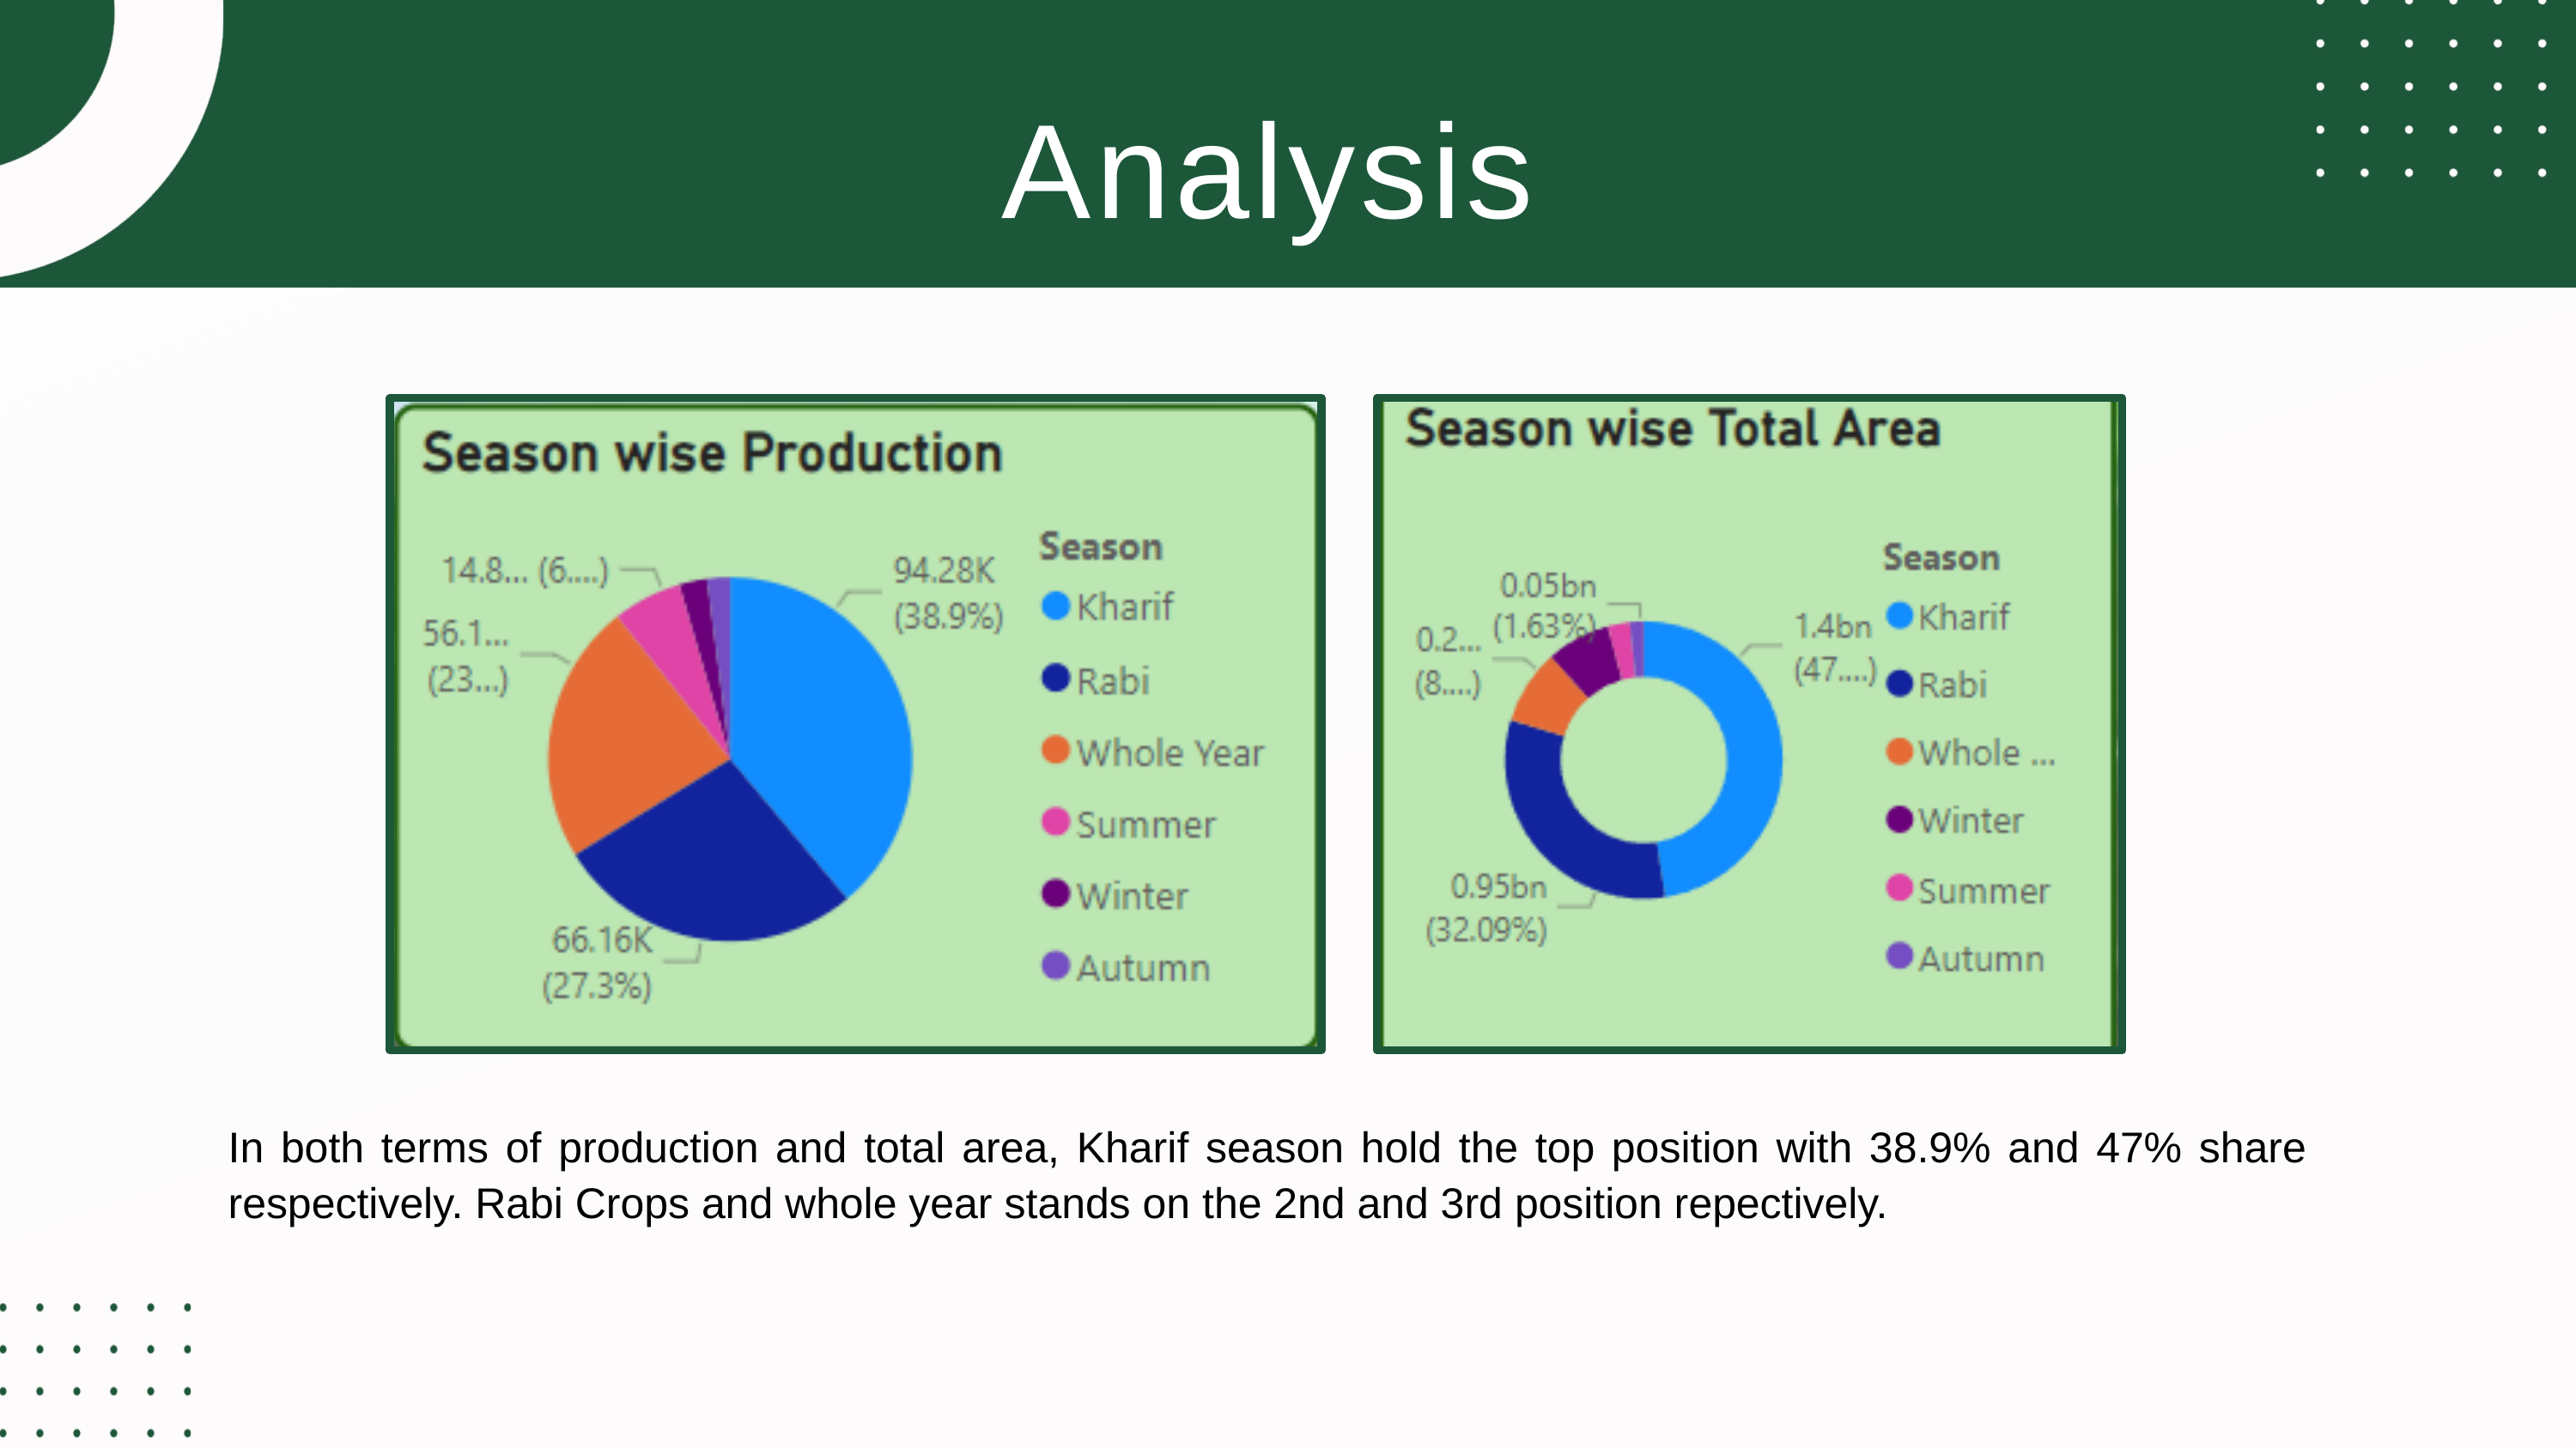

Analysis

In both terms of production and total area, Kharif season hold the top position with 38.9% and 47% share respectively. Rabi Crops and whole year stands on the 2nd and 3rd position repectively.